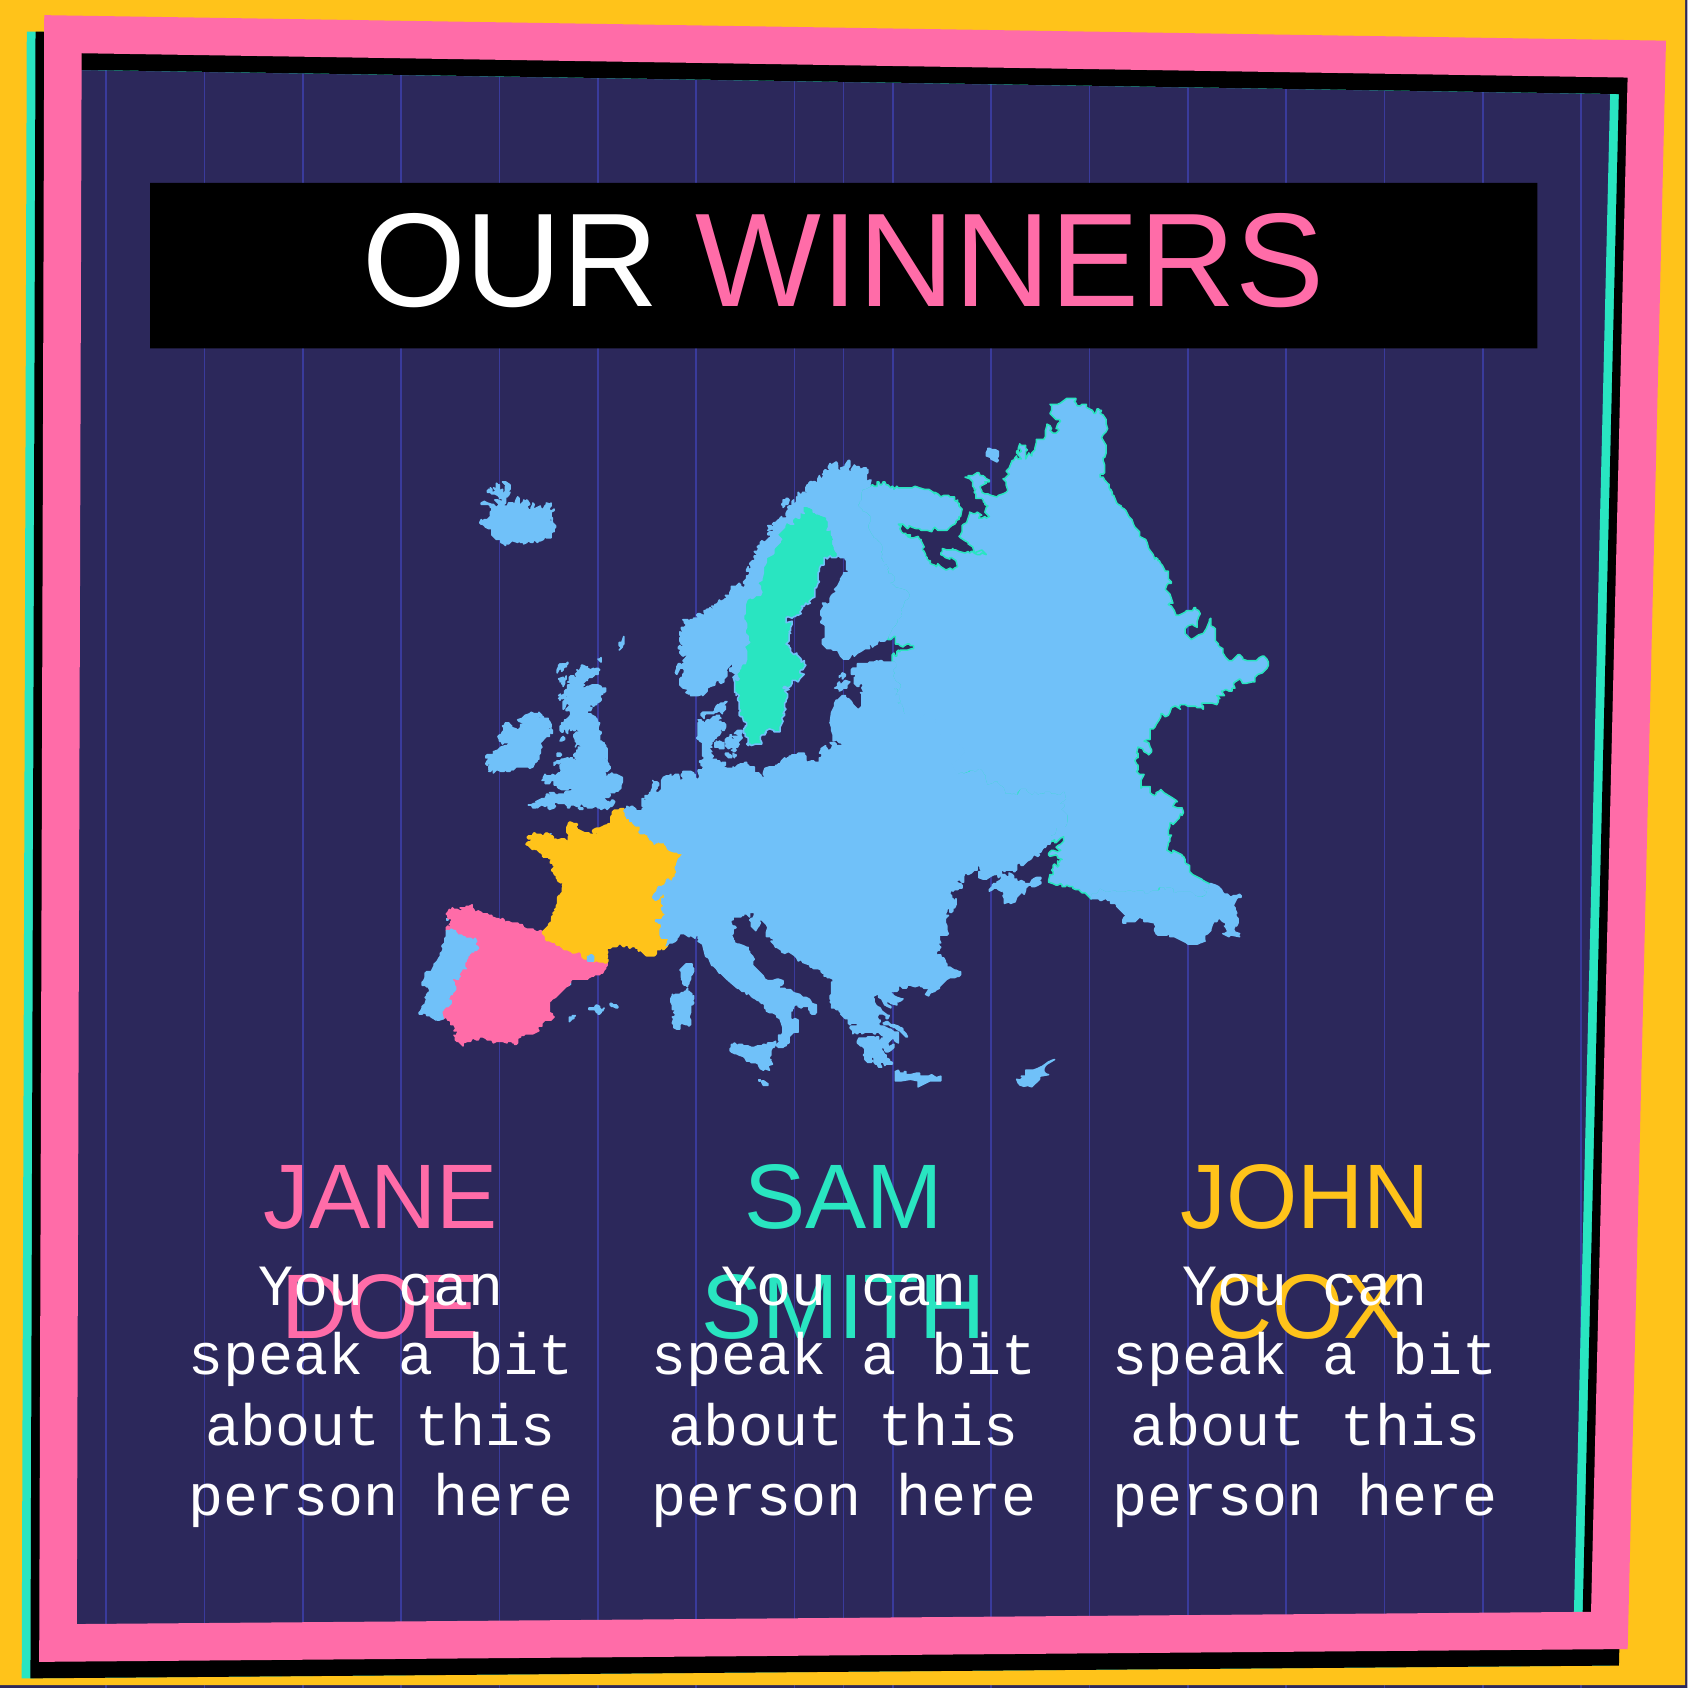

# OUR WINNERS

JANE DOE
SAM SMITH
JOHN COX
You can speak a bit about this person here
You can speak a bit about this person here
You can speak a bit about this person here